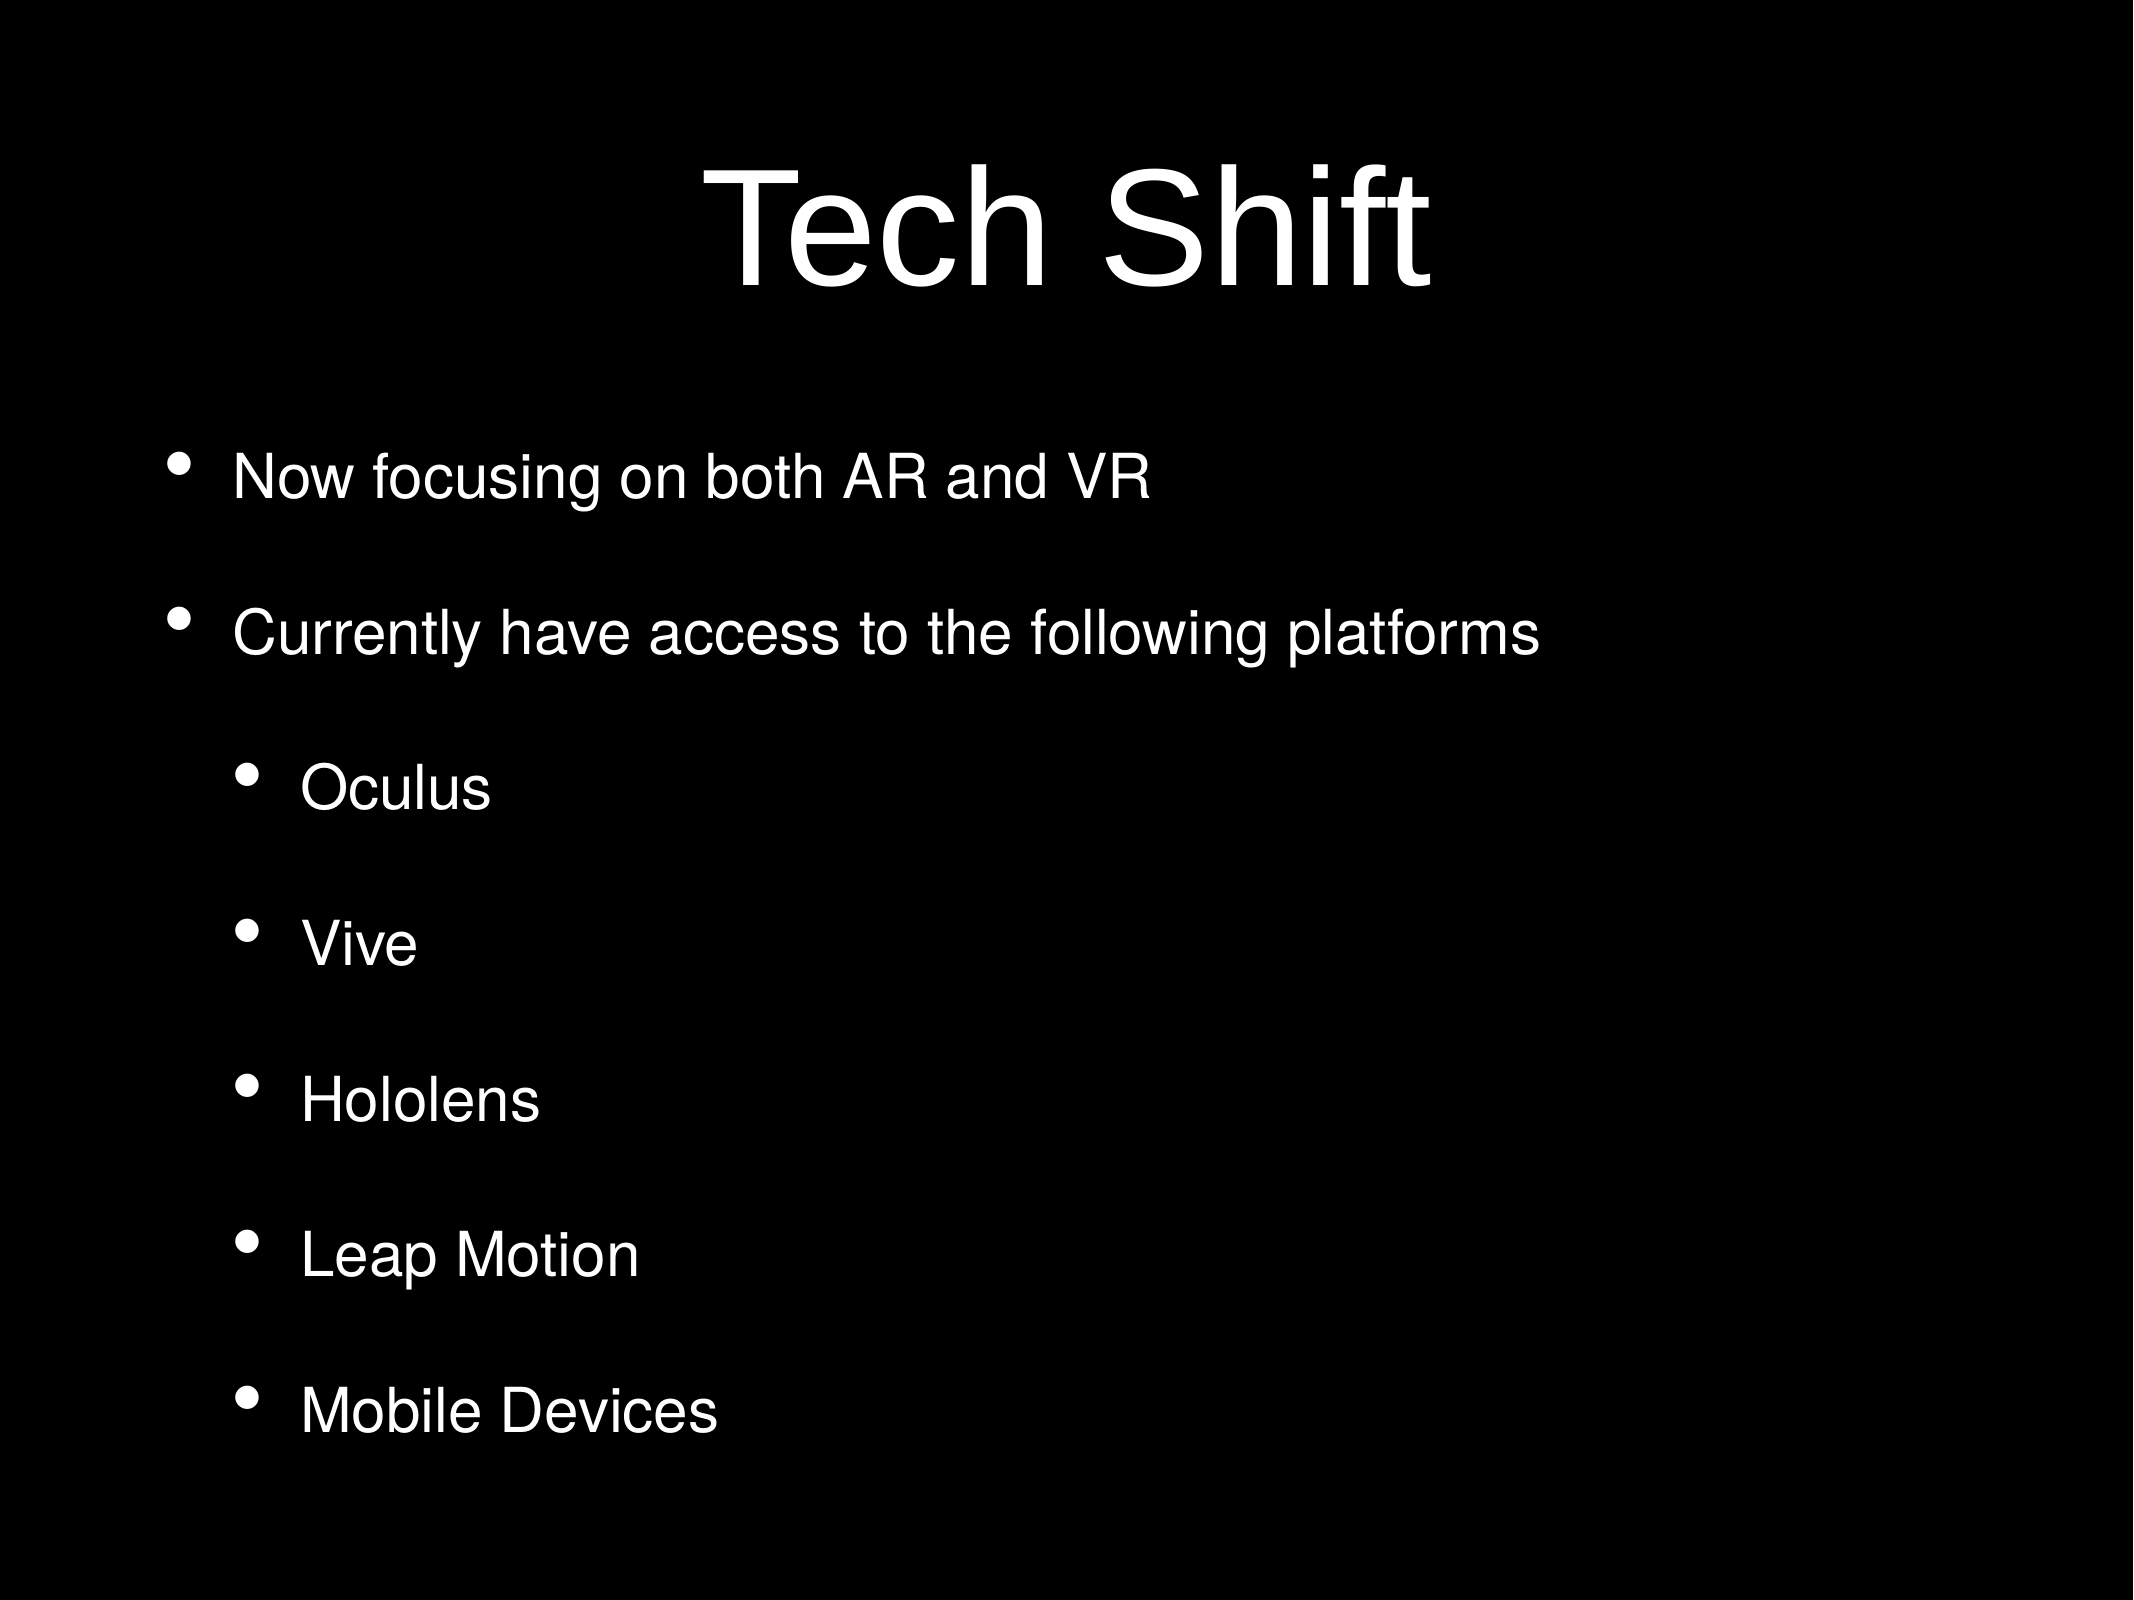

# Tech Shift
Now focusing on both AR and VR
Currently have access to the following platforms
Oculus
Vive
Hololens
Leap Motion
Mobile Devices